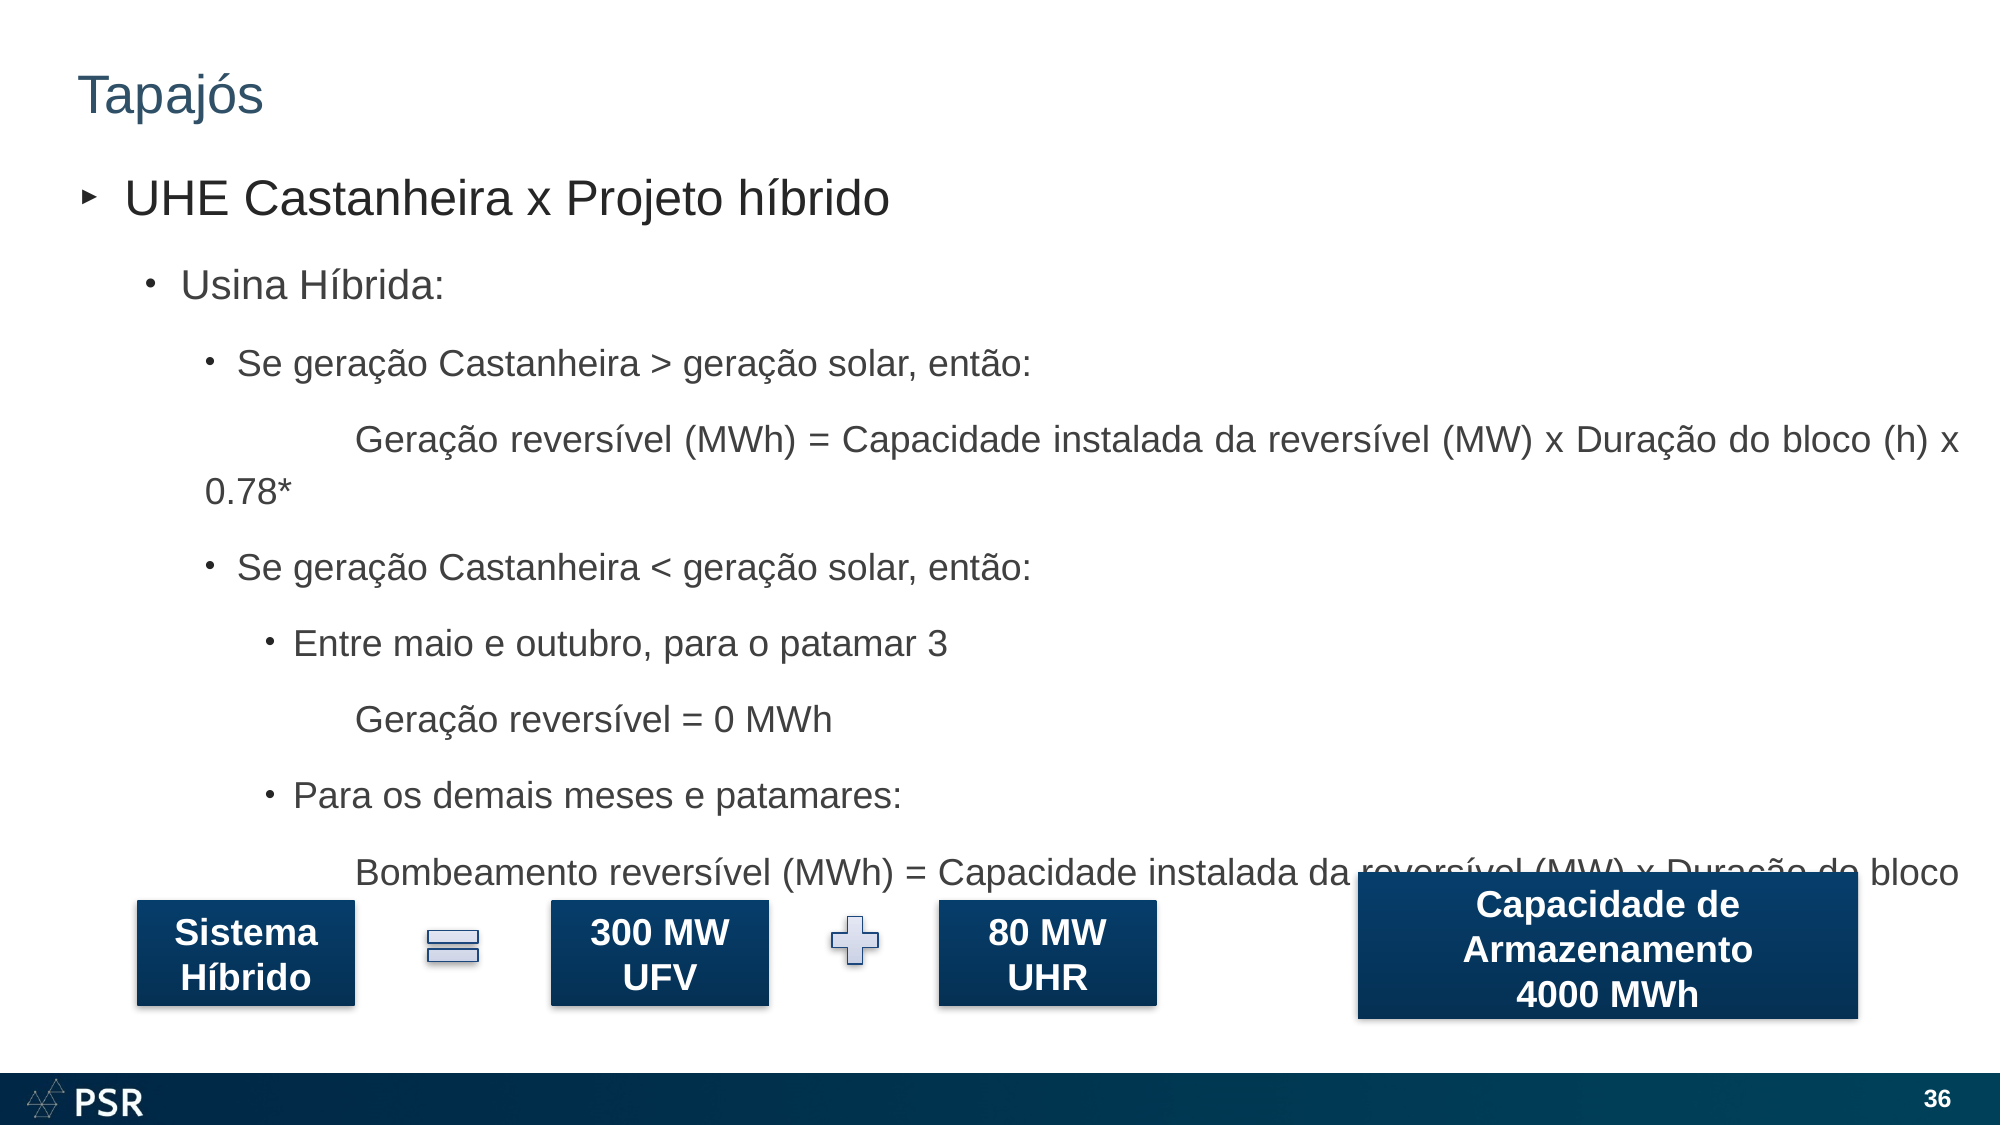

# Tapajós
UHE Castanheira x Projeto híbrido
Usina Híbrida:
Se geração Castanheira > geração solar, então:
	Geração reversível (MWh) = Capacidade instalada da reversível (MW) x Duração do bloco (h) x 0.78*
Se geração Castanheira < geração solar, então:
Entre maio e outubro, para o patamar 3
	Geração reversível = 0 MWh
Para os demais meses e patamares:
	Bombeamento reversível (MWh) = Capacidade instalada da reversível (MW) x Duração do bloco (h)

Capacidade de Armazenamento
4000 MWh
Sistema Híbrido
300 MW
UFV
80 MW
UHR

36